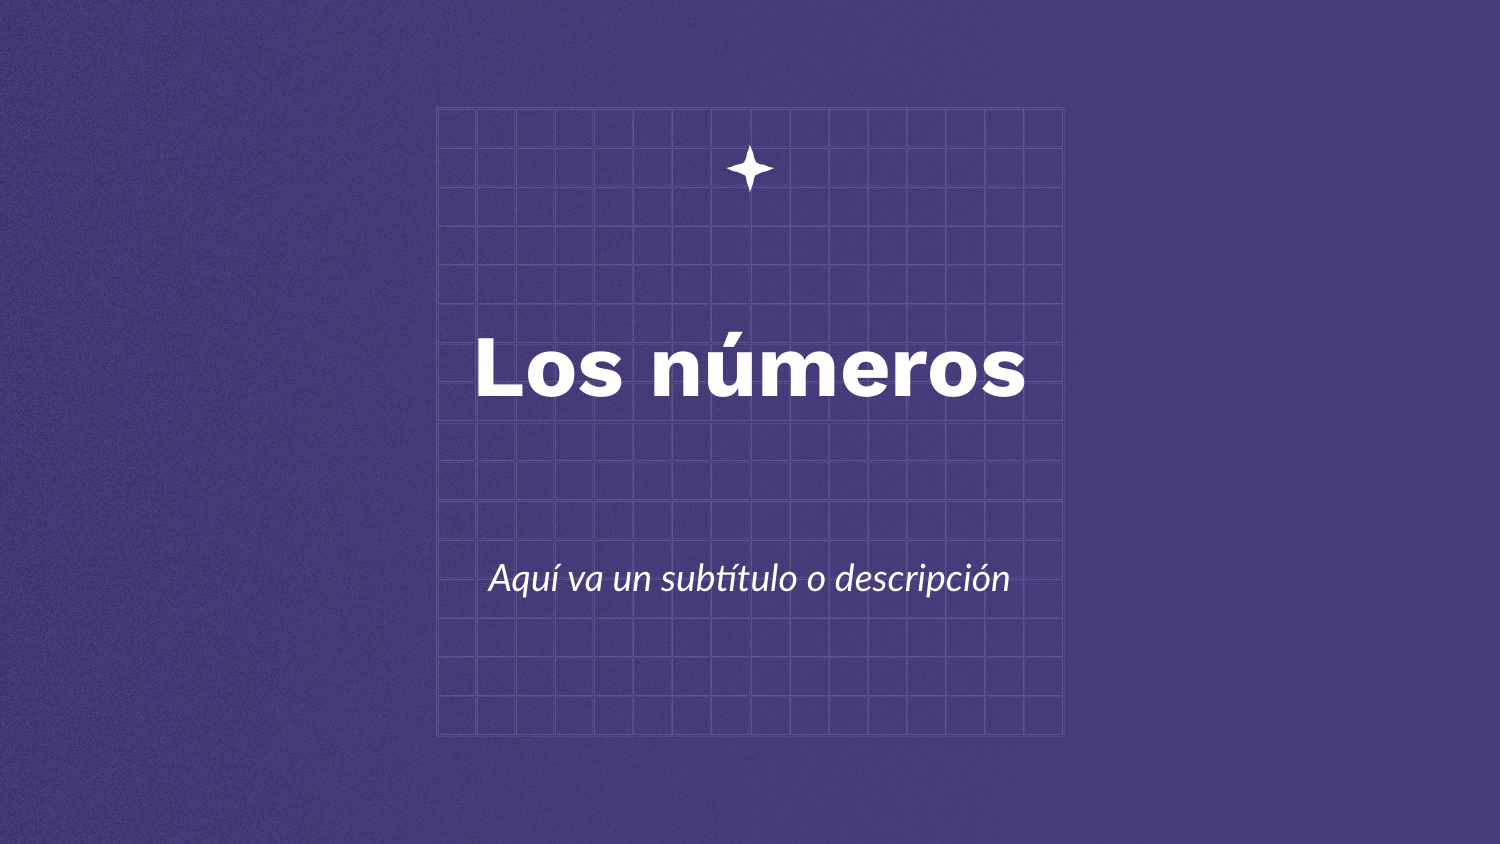

# Los números
Aquí va un subtítulo o descripción